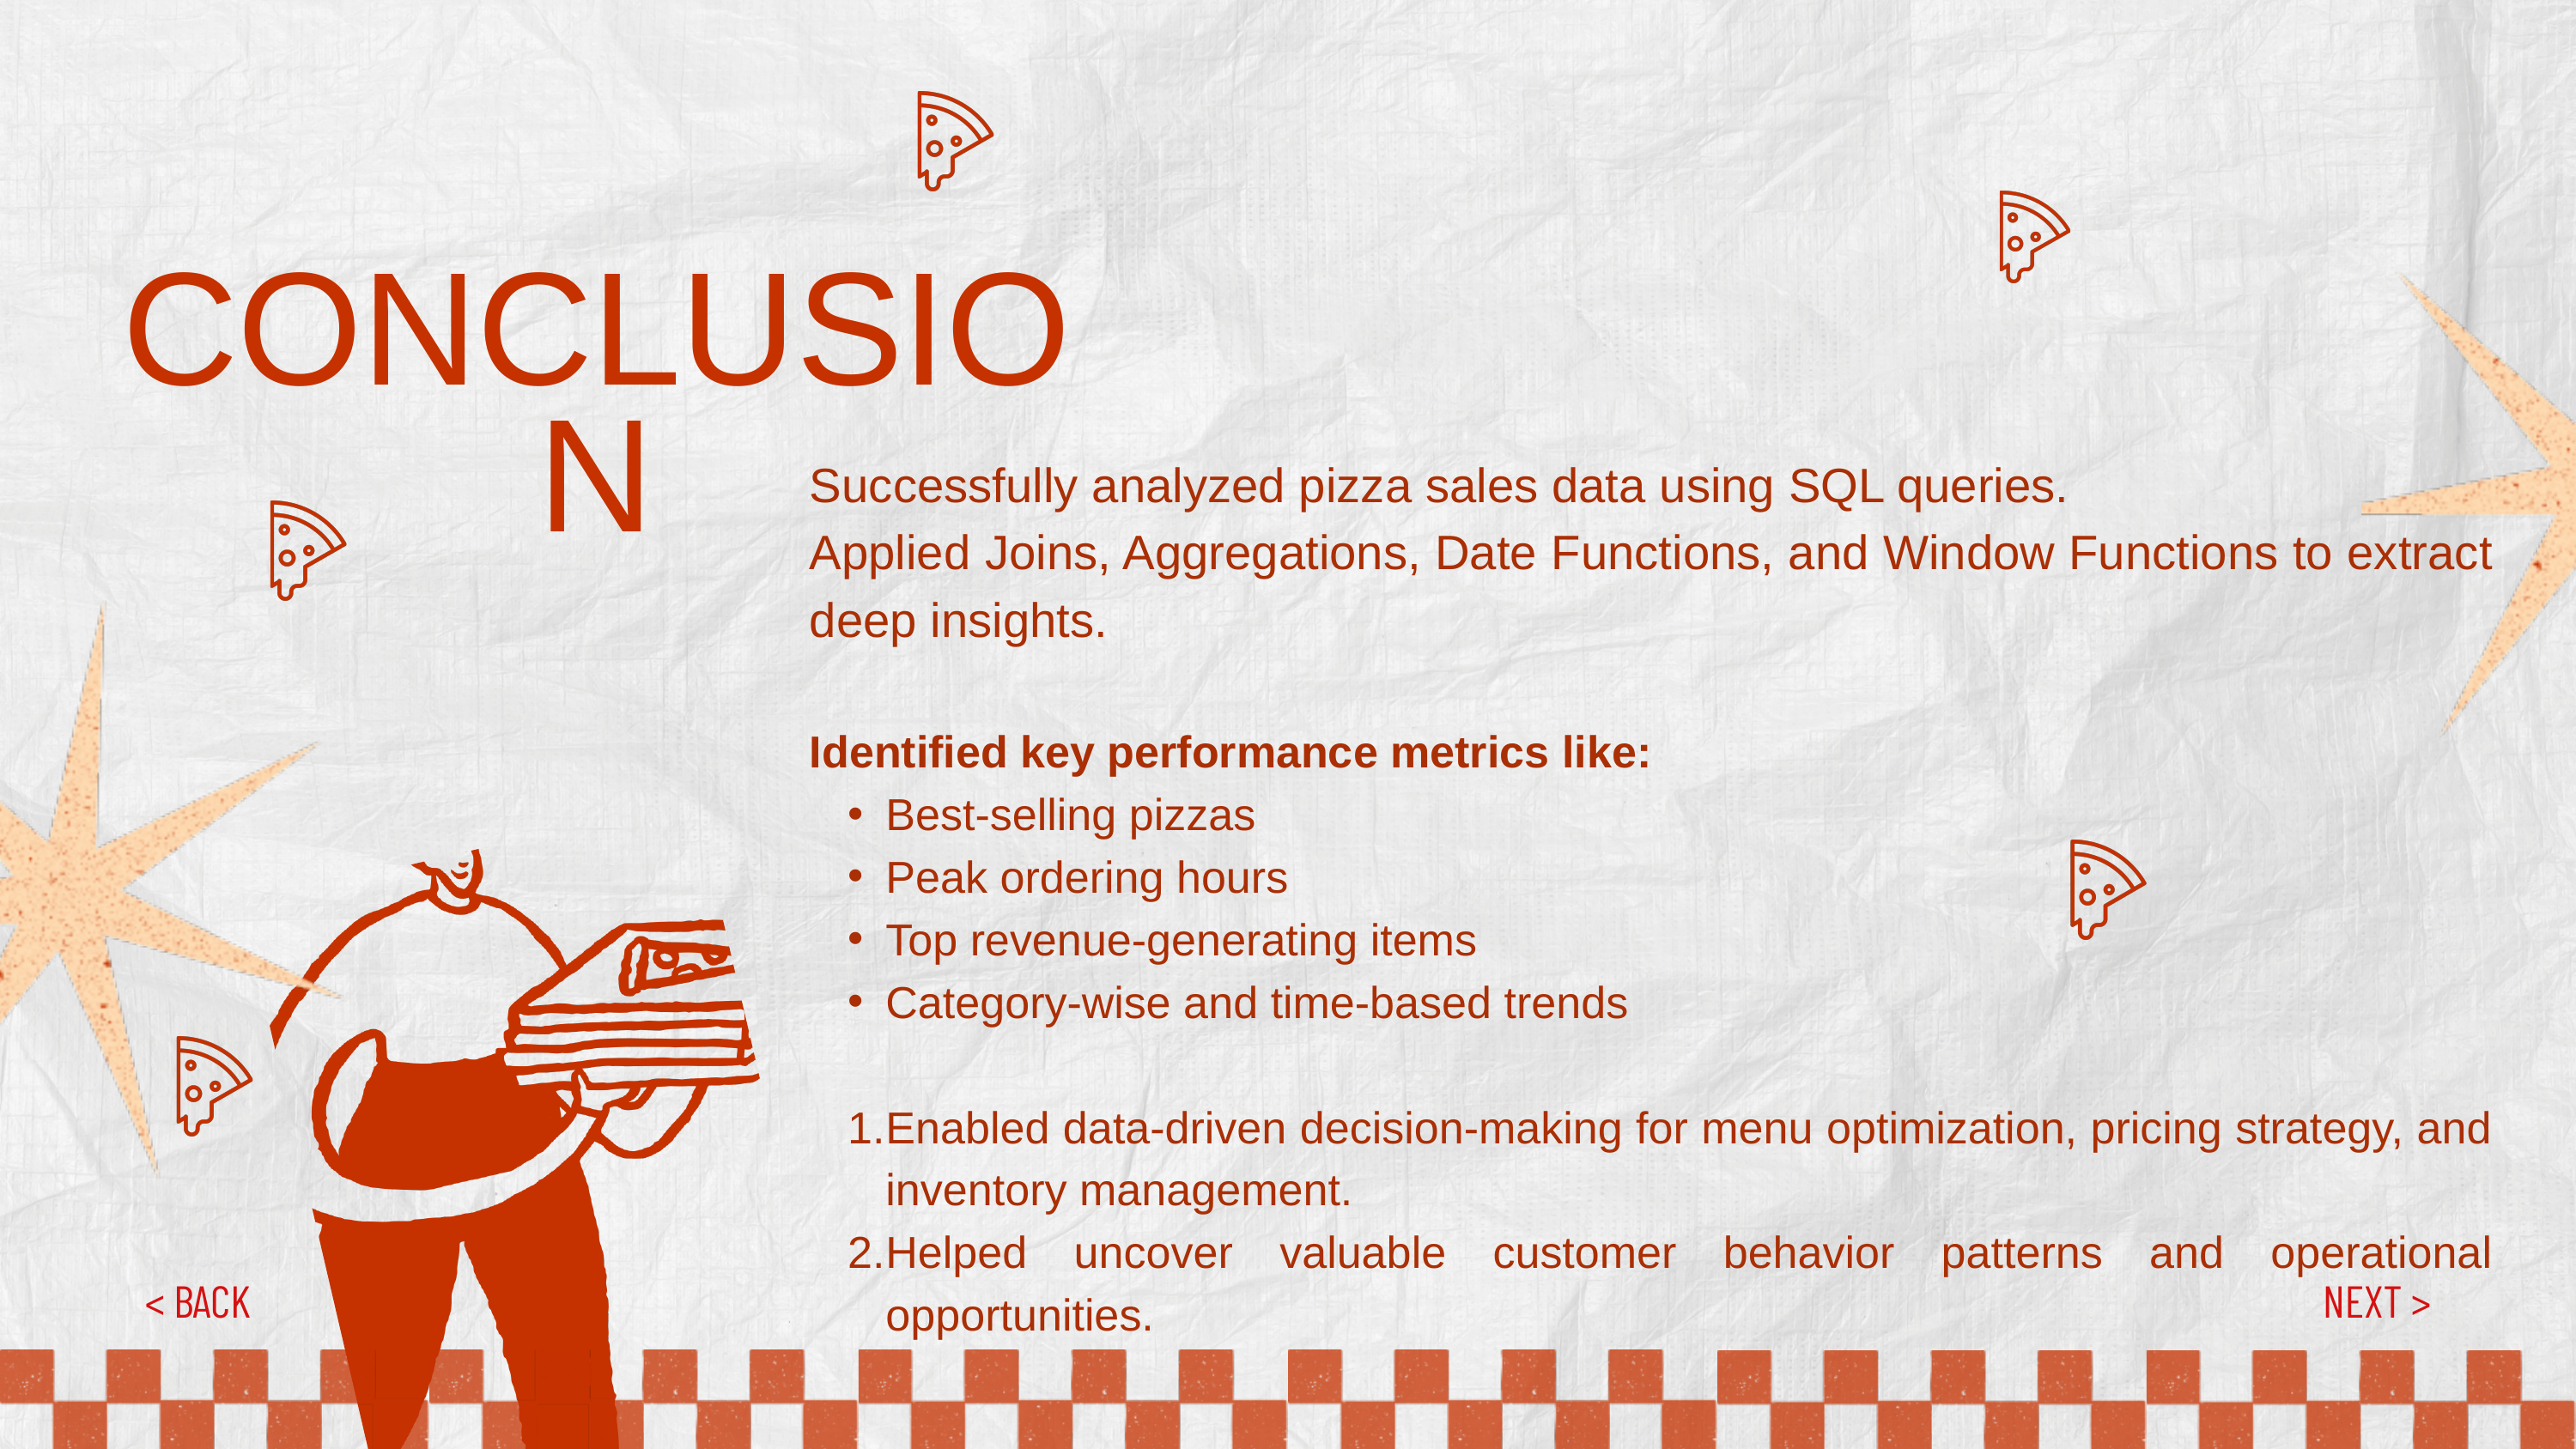

CONCLUSION
Successfully analyzed pizza sales data using SQL queries.
Applied Joins, Aggregations, Date Functions, and Window Functions to extract deep insights.

Identified key performance metrics like:
Best-selling pizzas
Peak ordering hours
Top revenue-generating items
Category-wise and time-based trends

Enabled data-driven decision-making for menu optimization, pricing strategy, and inventory management.
Helped uncover valuable customer behavior patterns and operational opportunities.

< BACK
NEXT >